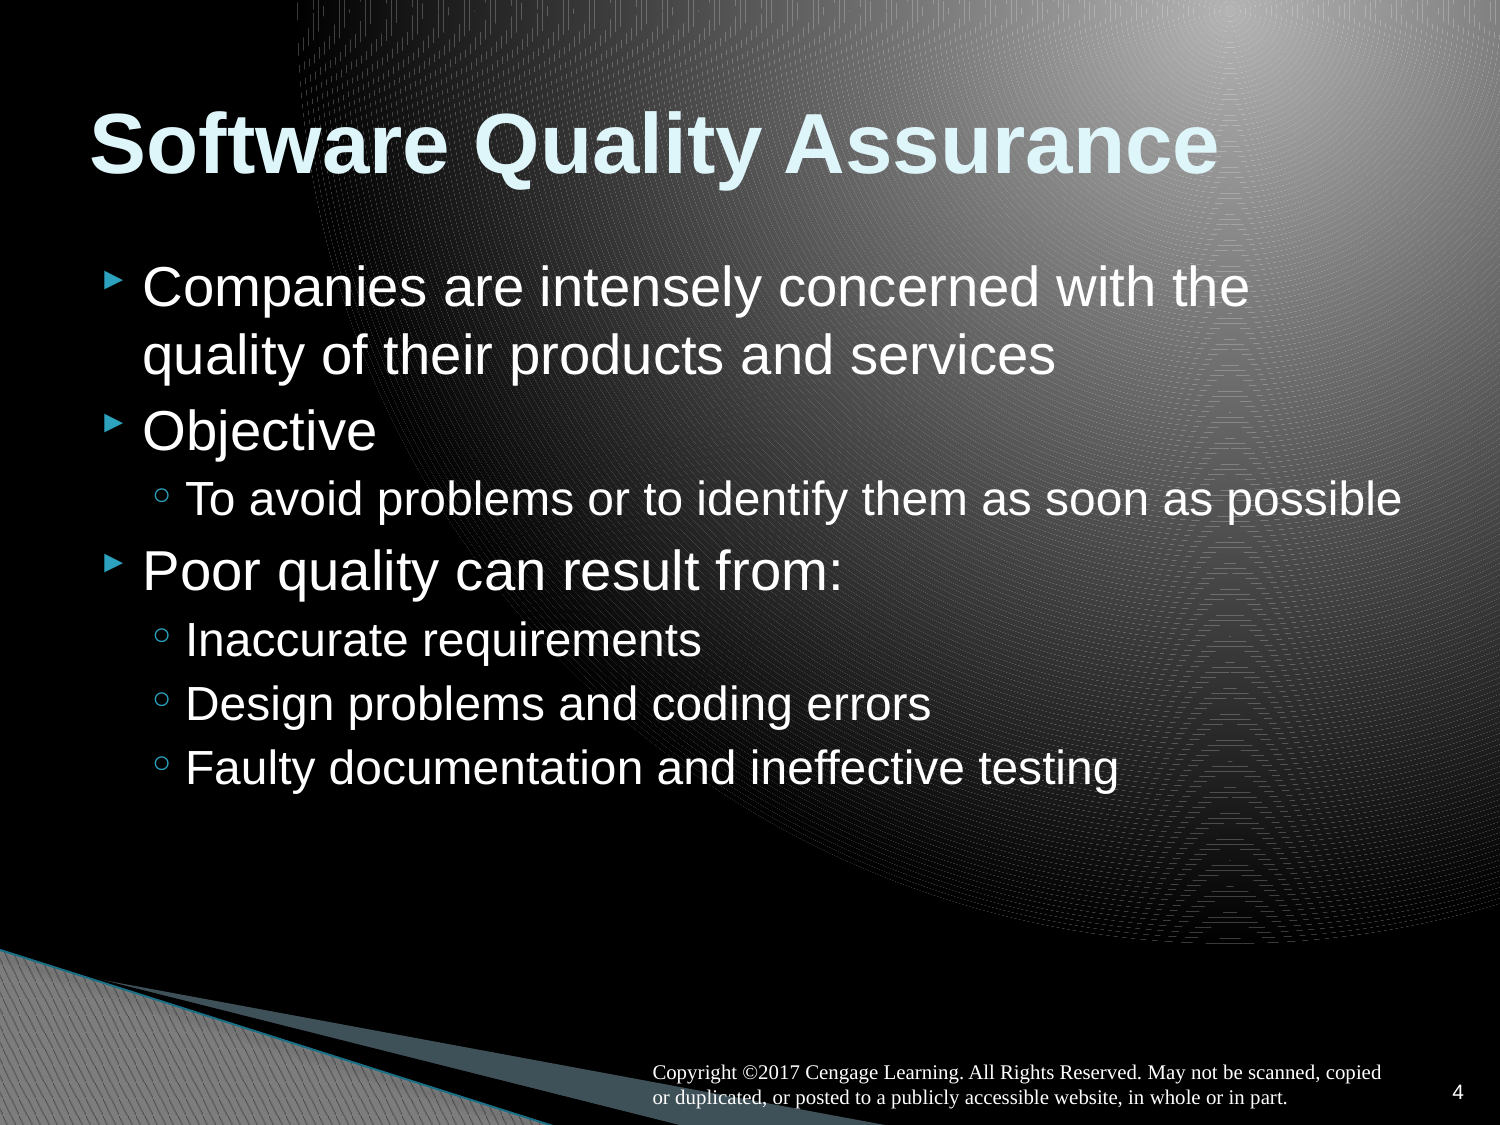

# Software Quality Assurance
Companies are intensely concerned with the quality of their products and services
Objective
To avoid problems or to identify them as soon as possible
Poor quality can result from:
Inaccurate requirements
Design problems and coding errors
Faulty documentation and ineffective testing
4